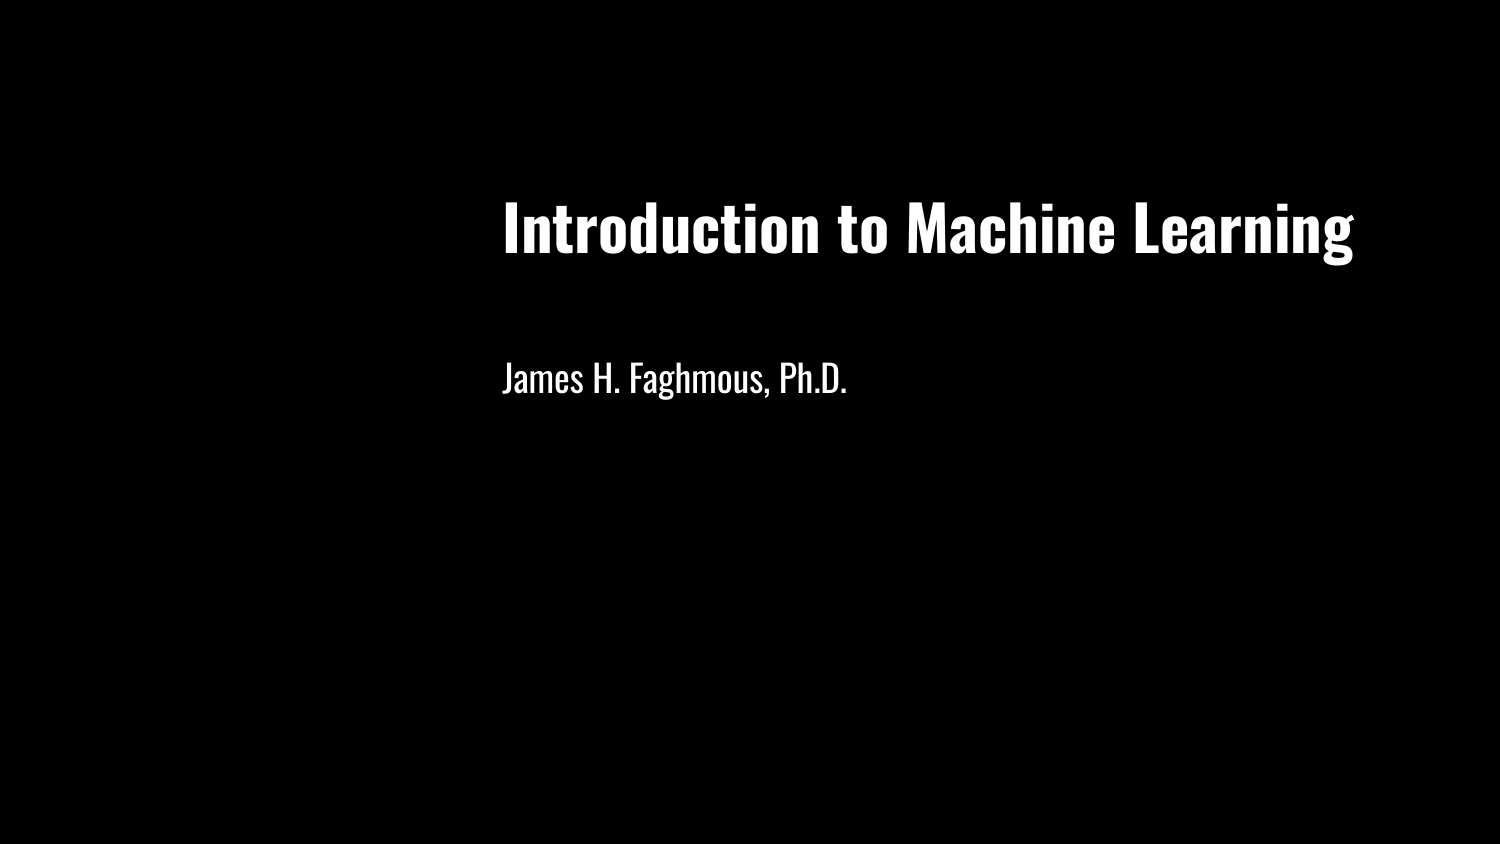

Introduction to Machine Learning

James H. Faghmous, Ph.D.